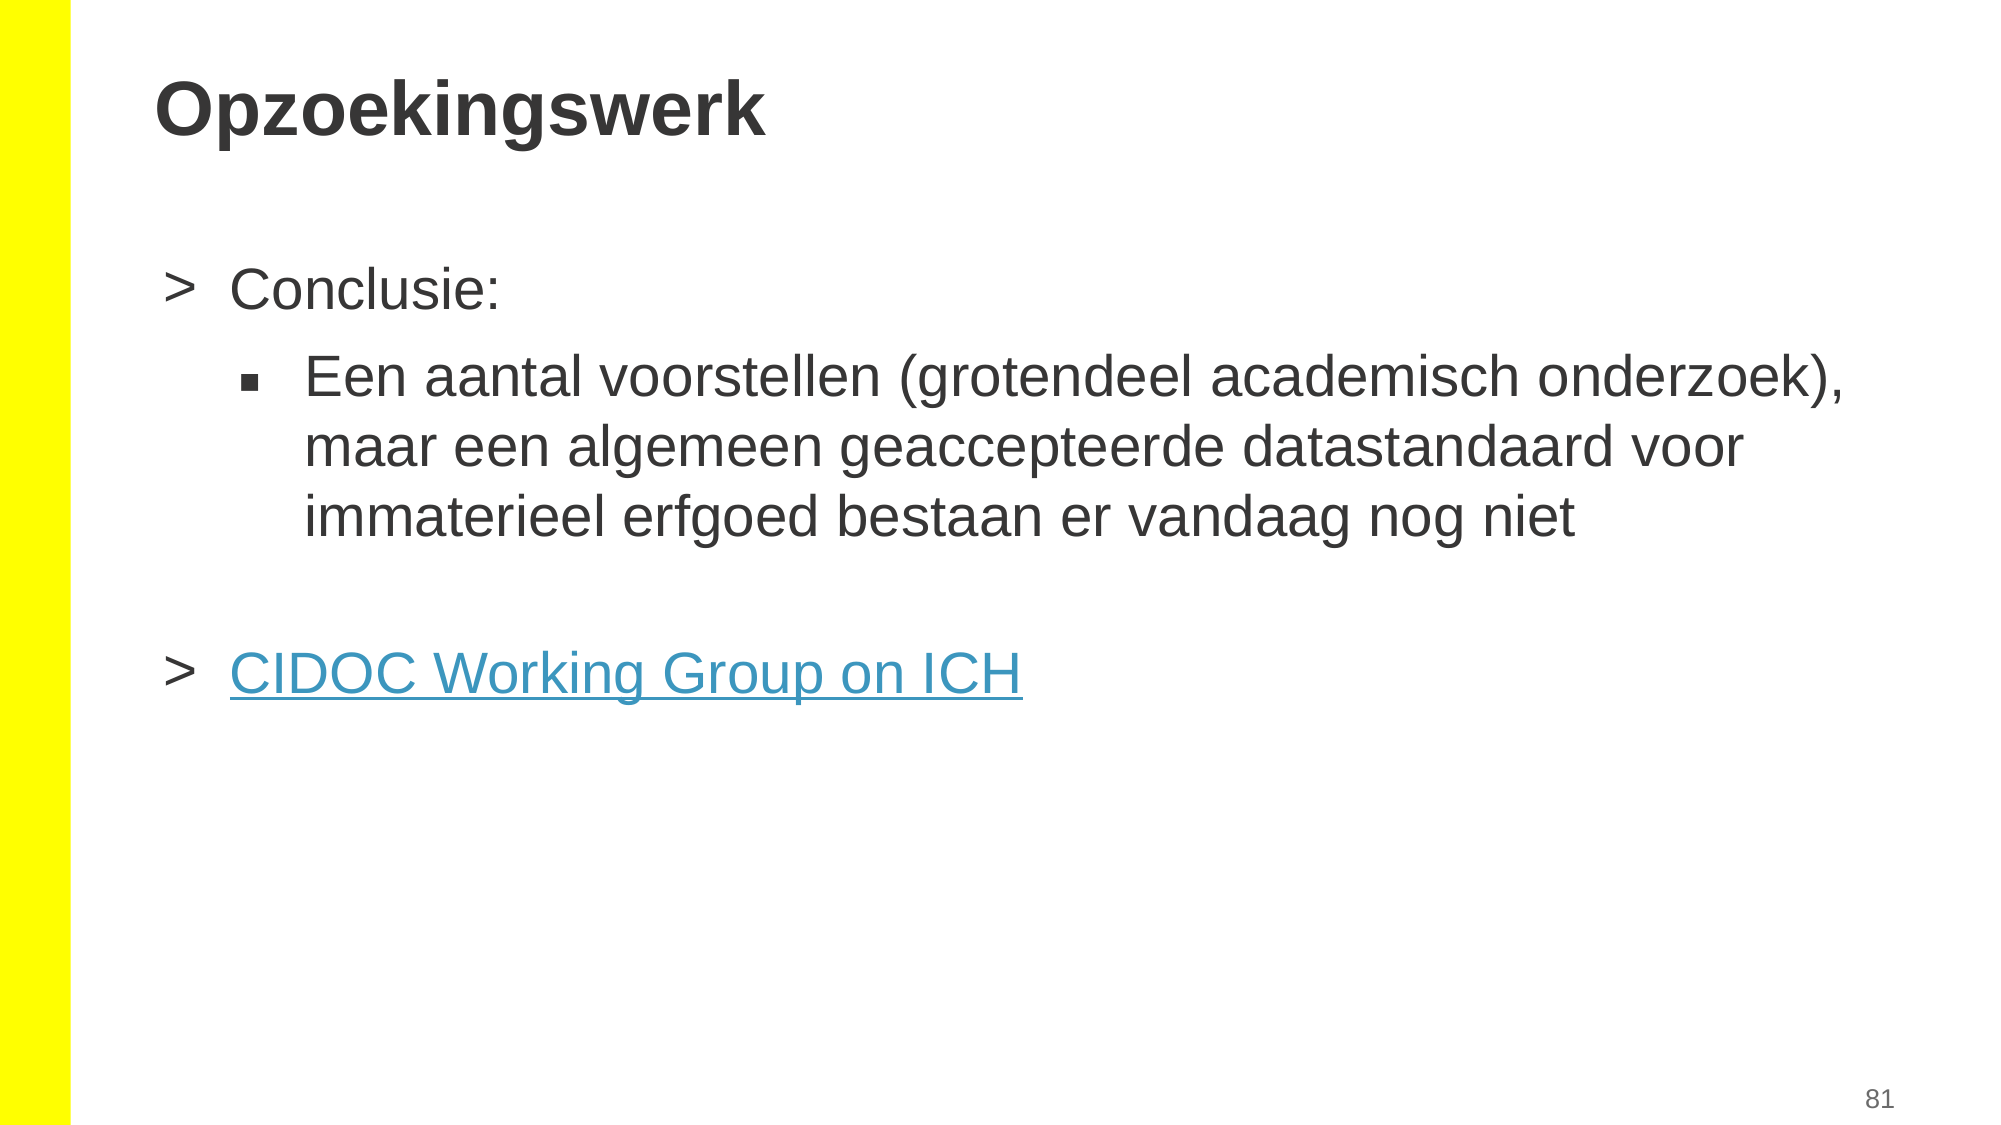

# Opzoekingswerk
Conclusie:
Een aantal voorstellen (grotendeel academisch onderzoek),
maar een algemeen geaccepteerde datastandaard voor immaterieel erfgoed bestaan er vandaag nog niet
CIDOC Working Group on ICH

81